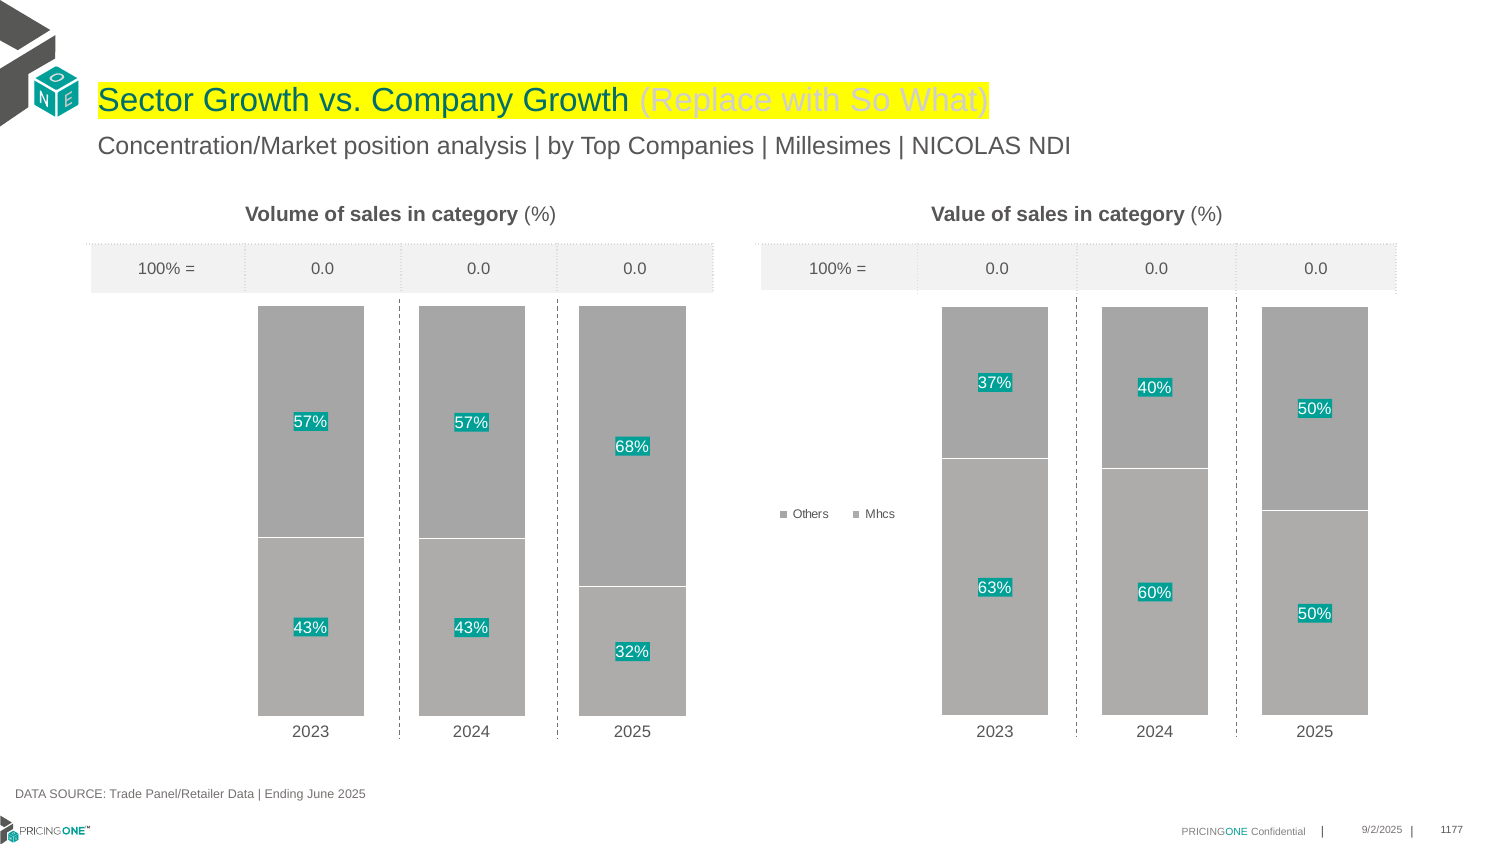

# Sector Growth vs. Company Growth (Replace with So What)
Concentration/Market position analysis | by Top Companies | Millesimes | NICOLAS NDI
| Volume of sales in category (%) |  |  |  |
| --- | --- | --- | --- |
| 100% = | 0.0 | 0.0 | 0.0 |
| Value of sales in category (%) |  |  |  |
| --- | --- | --- | --- |
| 100% = | 0.0 | 0.0 | 0.0 |

### Chart

| Category | Mhcs | Others |
|---|---|---|
| 2023 | 0.4349775784753363 | 0.5650224215246638 |
| 2024 | 0.43137254901960786 | 0.5686274509803921 |
| 2025 | 0.31521739130434784 | 0.6847826086956521 |

### Chart

| Category | Mhcs | Others |
|---|---|---|
| 2023 | 0.6271387065533197 | 0.3728612934466803 |
| 2024 | 0.6035543237789609 | 0.39644567622103905 |
| 2025 | 0.5007729232771947 | 0.49922707672280525 |
DATA SOURCE: Trade Panel/Retailer Data | Ending June 2025

9/2/2025
1177